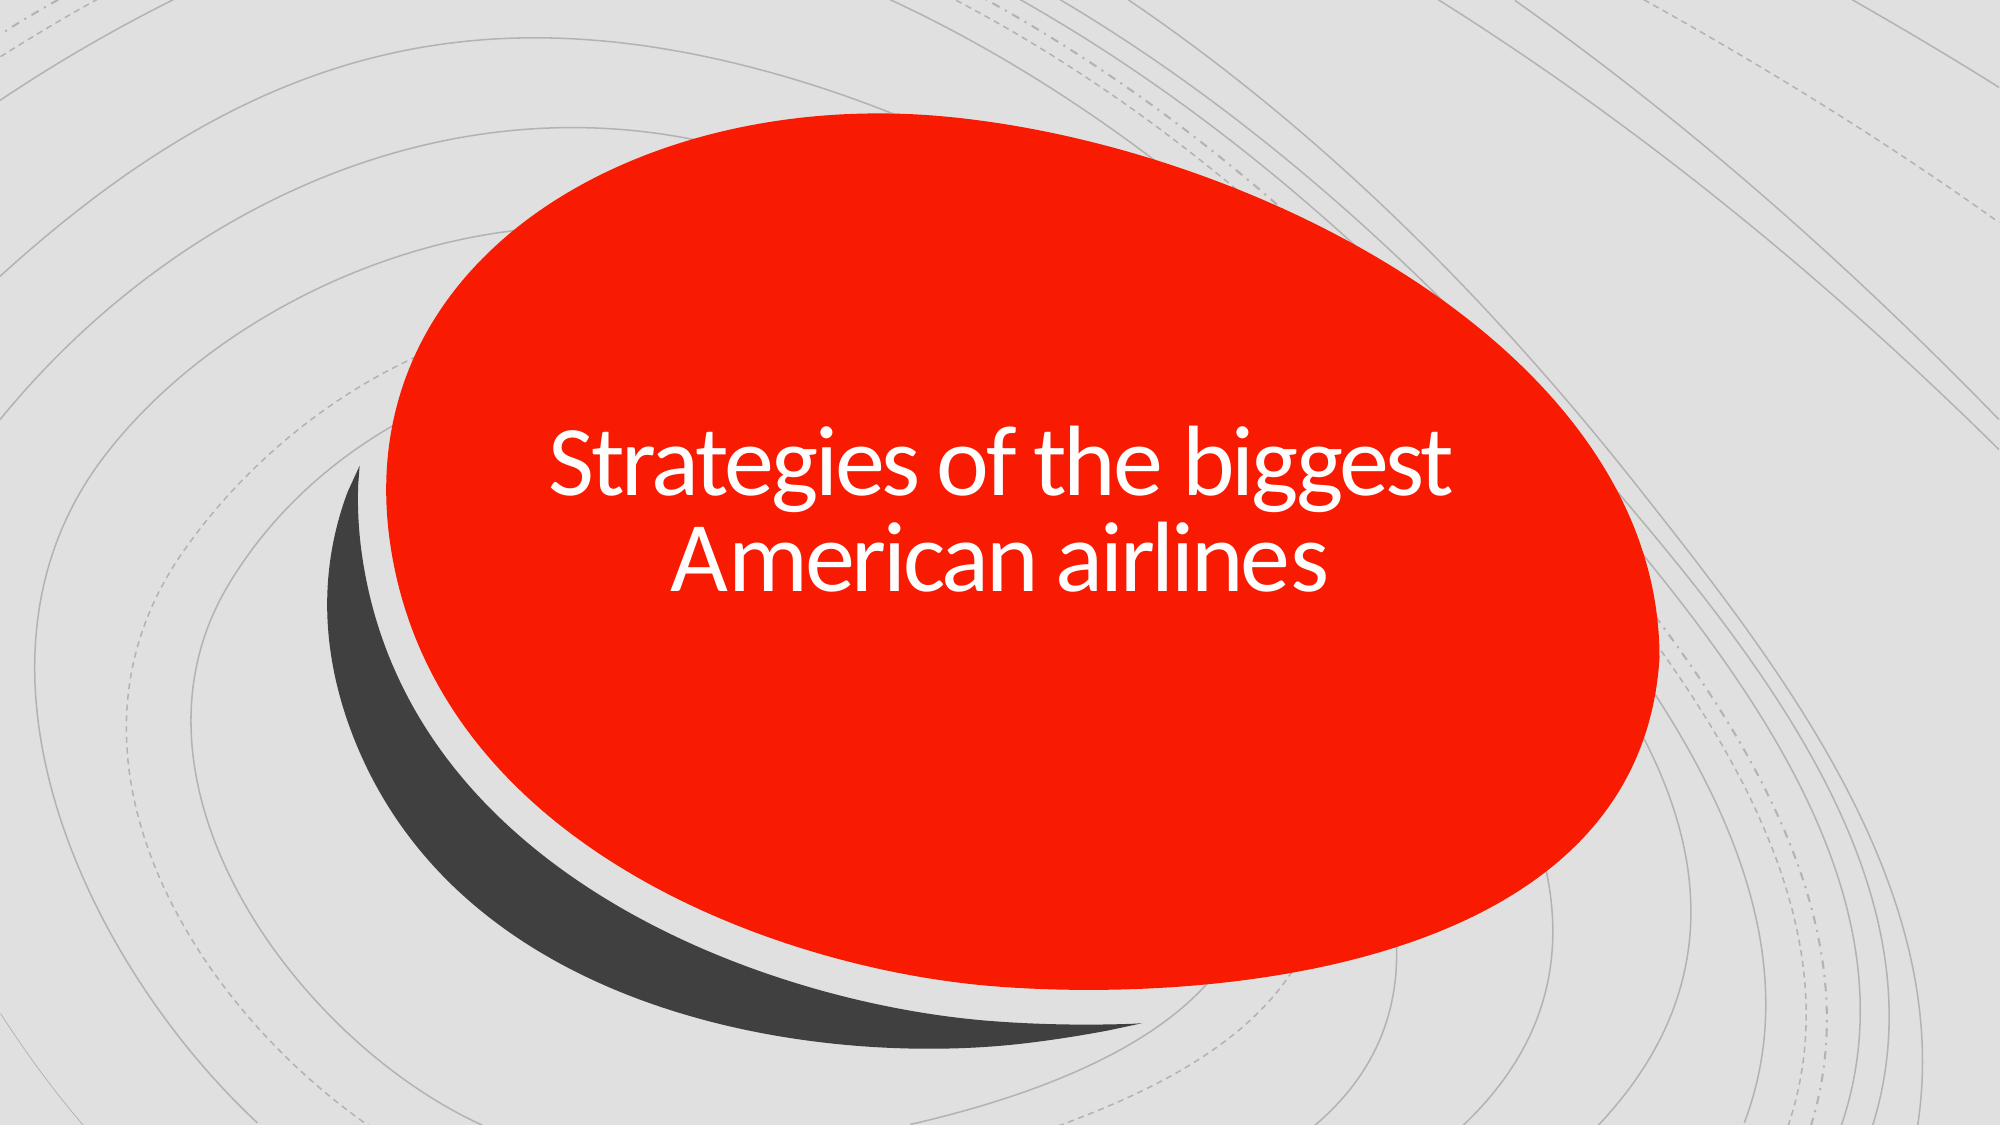

# Strategies of the biggest American airlines